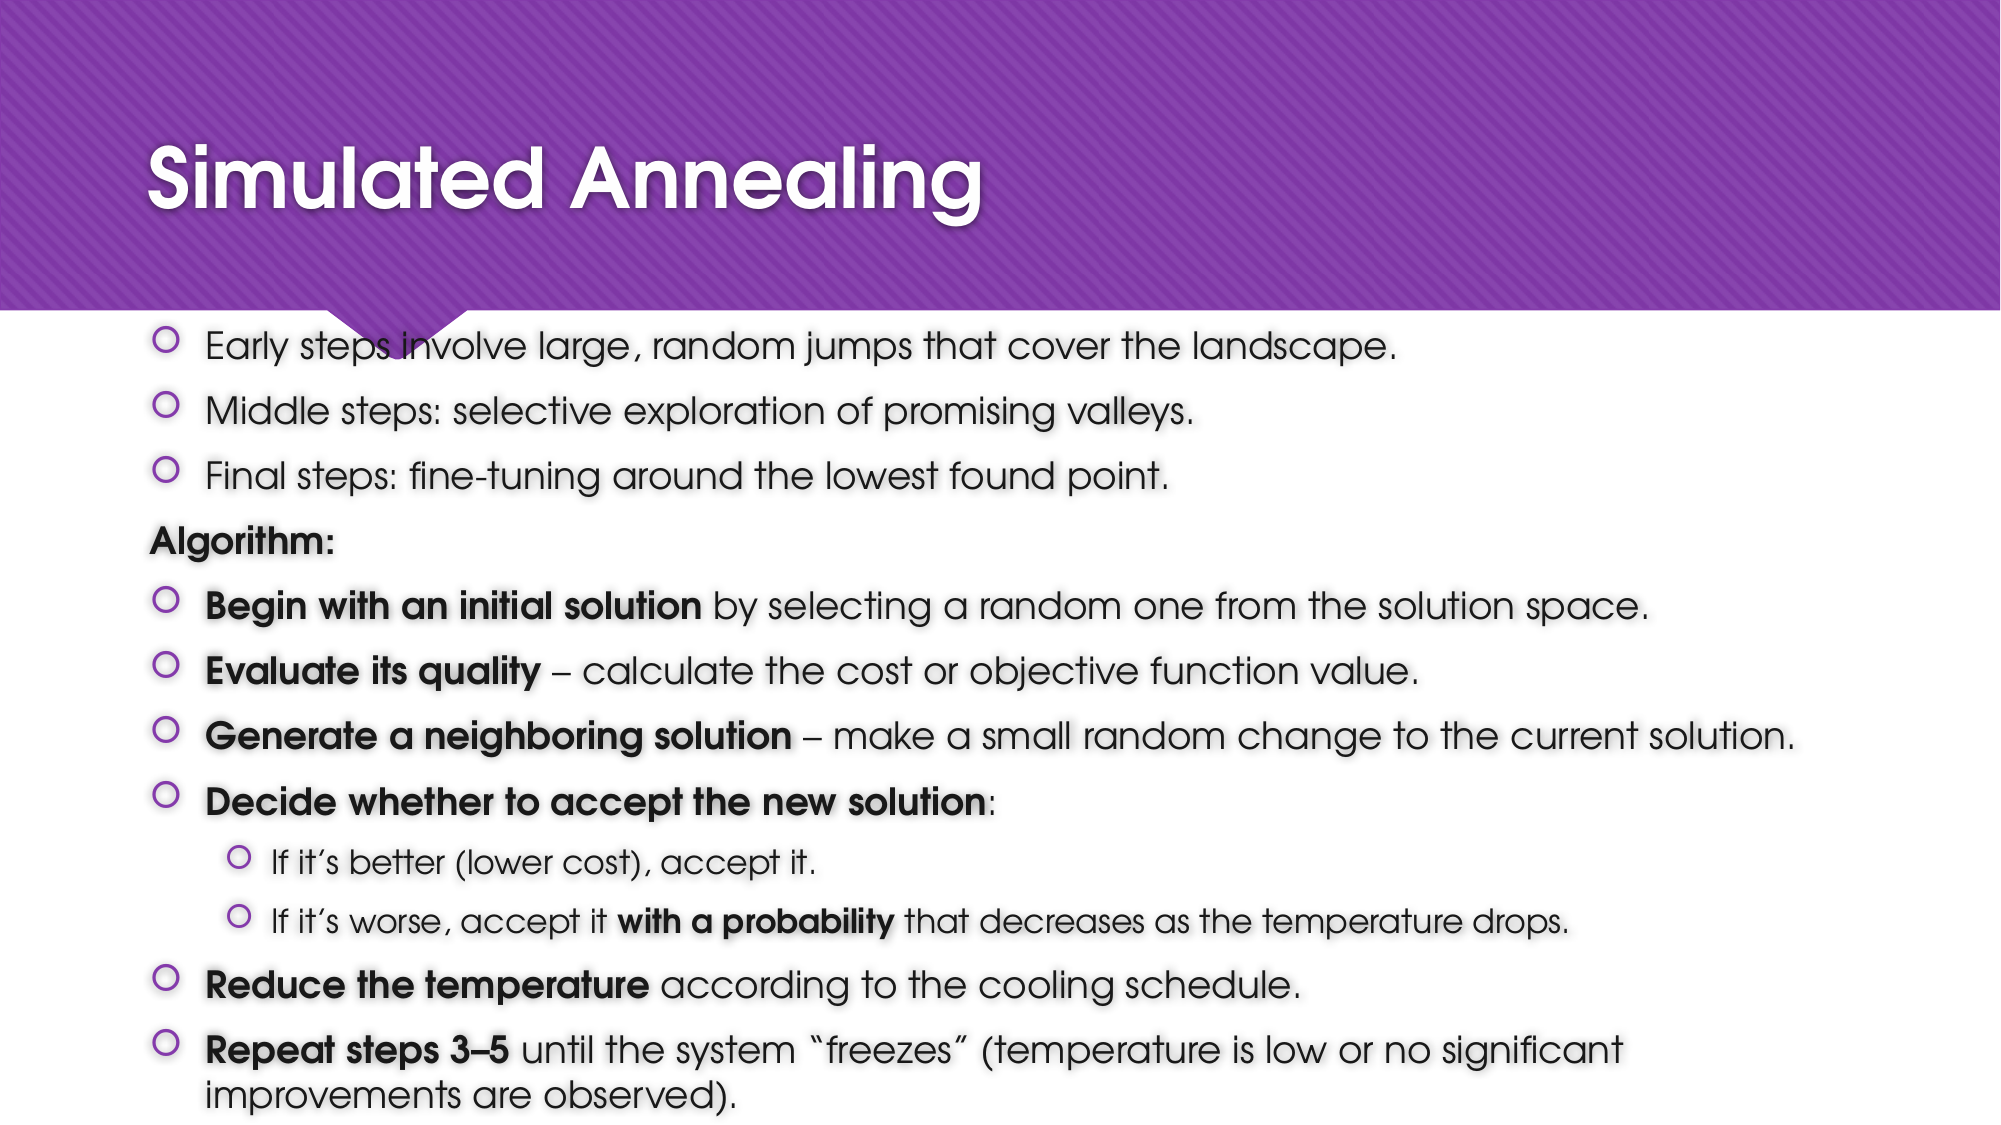

# Simulated Annealing
Early steps involve large, random jumps that cover the landscape.
Middle steps: selective exploration of promising valleys.
Final steps: fine-tuning around the lowest found point.
Algorithm:
Begin with an initial solution by selecting a random one from the solution space.
Evaluate its quality – calculate the cost or objective function value.
Generate a neighboring solution – make a small random change to the current solution.
Decide whether to accept the new solution:
If it’s better (lower cost), accept it.
If it’s worse, accept it with a probability that decreases as the temperature drops.
Reduce the temperature according to the cooling schedule.
Repeat steps 3–5 until the system “freezes” (temperature is low or no significant improvements are observed).